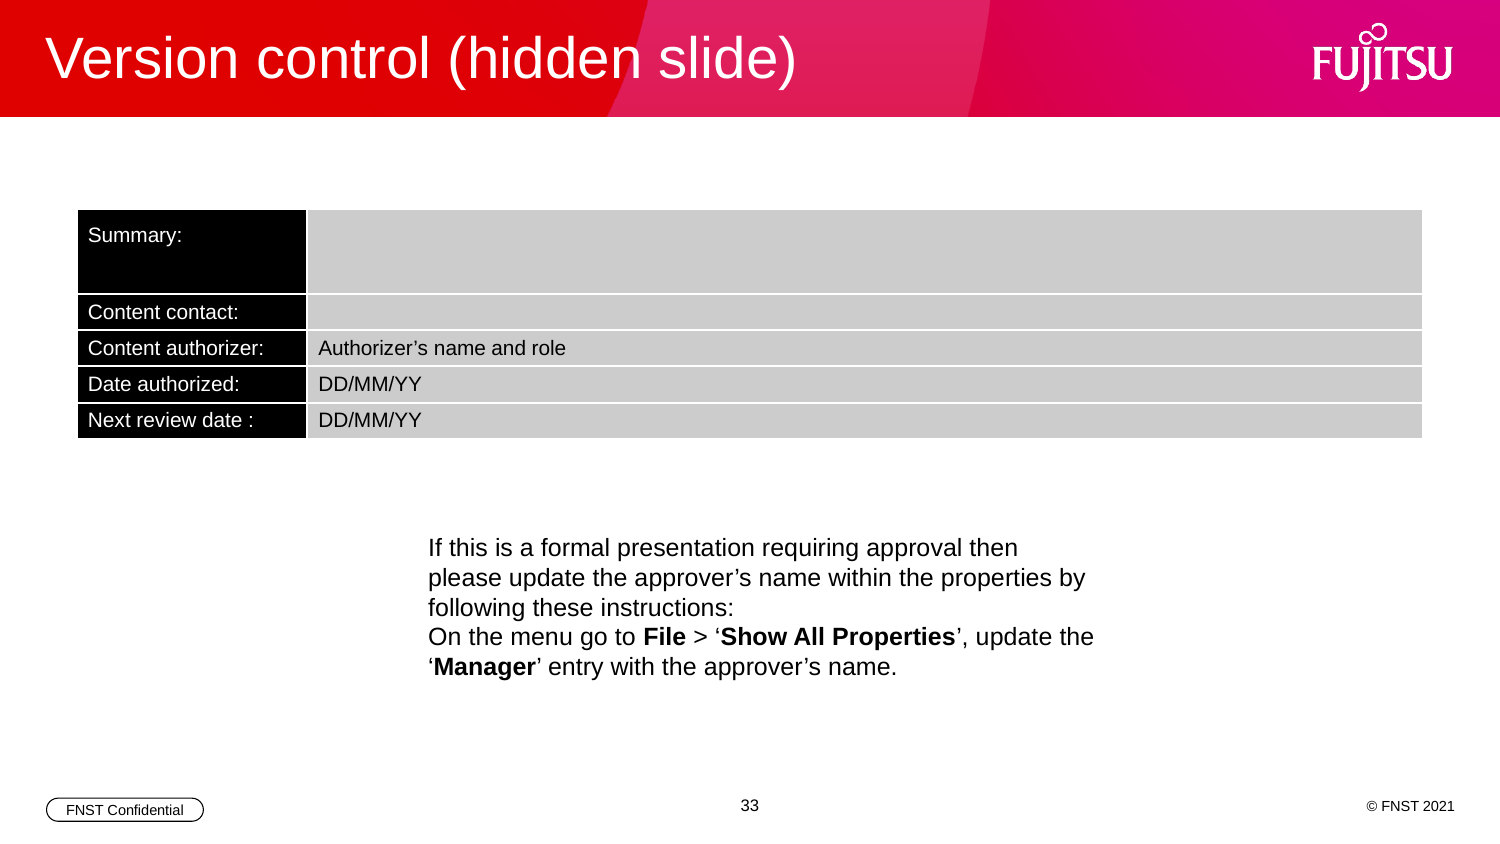

# Version control (hidden slide)
| Summary: |  |
| --- | --- |
| Content contact: |  |
| Content authorizer: | Authorizer’s name and role |
| Date authorized: | DD/MM/YY |
| Next review date : | DD/MM/YY |
If this is a formal presentation requiring approval then please update the approver’s name within the properties by following these instructions:
On the menu go to File > ‘Show All Properties’, update the ‘Manager’ entry with the approver’s name.